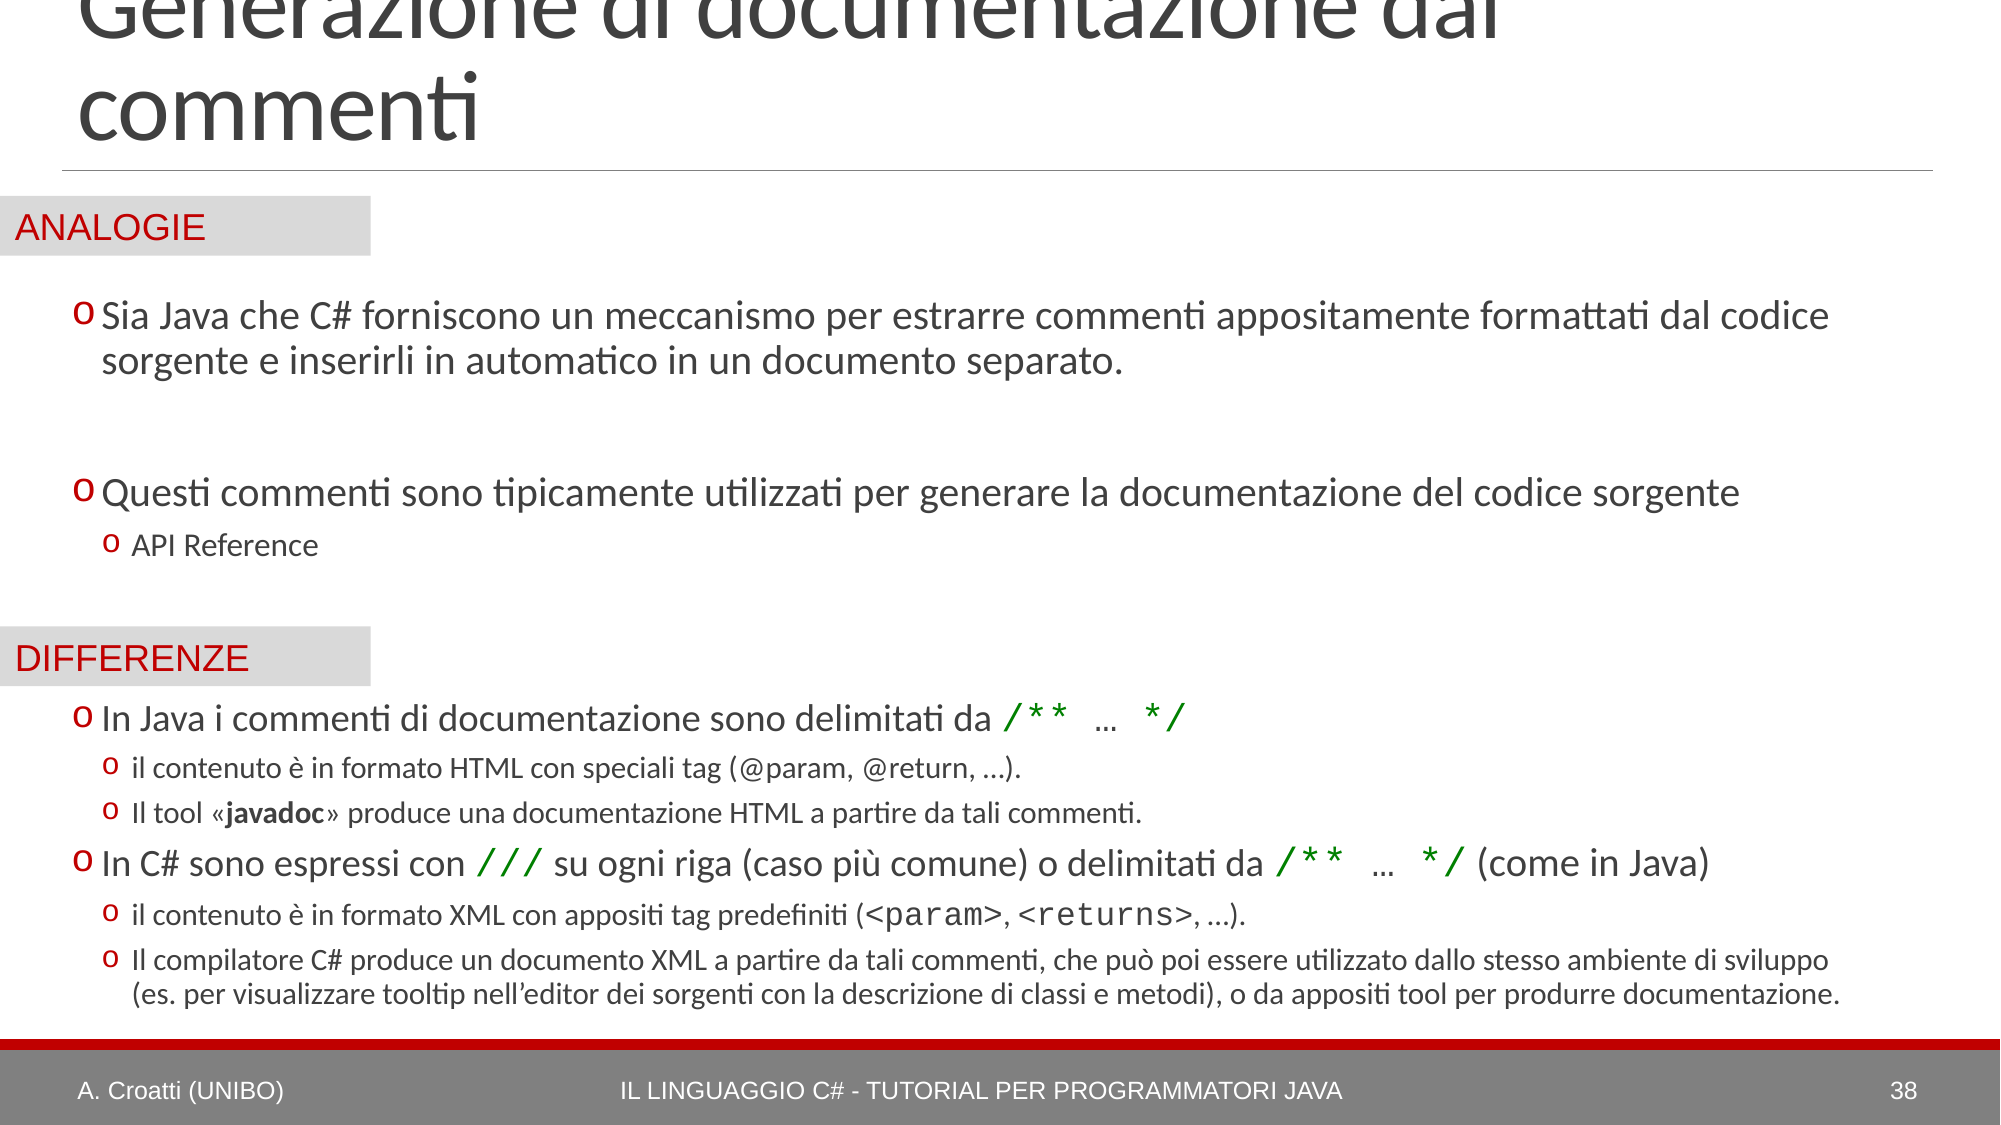

# Generazione di documentazione dai commenti
Sia Java che C# forniscono un meccanismo per estrarre commenti appositamente formattati dal codice sorgente e inserirli in automatico in un documento separato.

Questi commenti sono tipicamente utilizzati per generare la documentazione del codice sorgente
API Reference
In Java i commenti di documentazione sono delimitati da /** … */
il contenuto è in formato HTML con speciali tag (@param, @return, …).
Il tool «javadoc» produce una documentazione HTML a partire da tali commenti.
In C# sono espressi con /// su ogni riga (caso più comune) o delimitati da /** … */ (come in Java)
il contenuto è in formato XML con appositi tag predefiniti (<param>, <returns>, …).
Il compilatore C# produce un documento XML a partire da tali commenti, che può poi essere utilizzato dallo stesso ambiente di sviluppo
(es. per visualizzare tooltip nell’editor dei sorgenti con la descrizione di classi e metodi), o da appositi tool per produrre documentazione.
A. Croatti (UNIBO)
Il Linguaggio C# - Tutorial per Programmatori Java
38